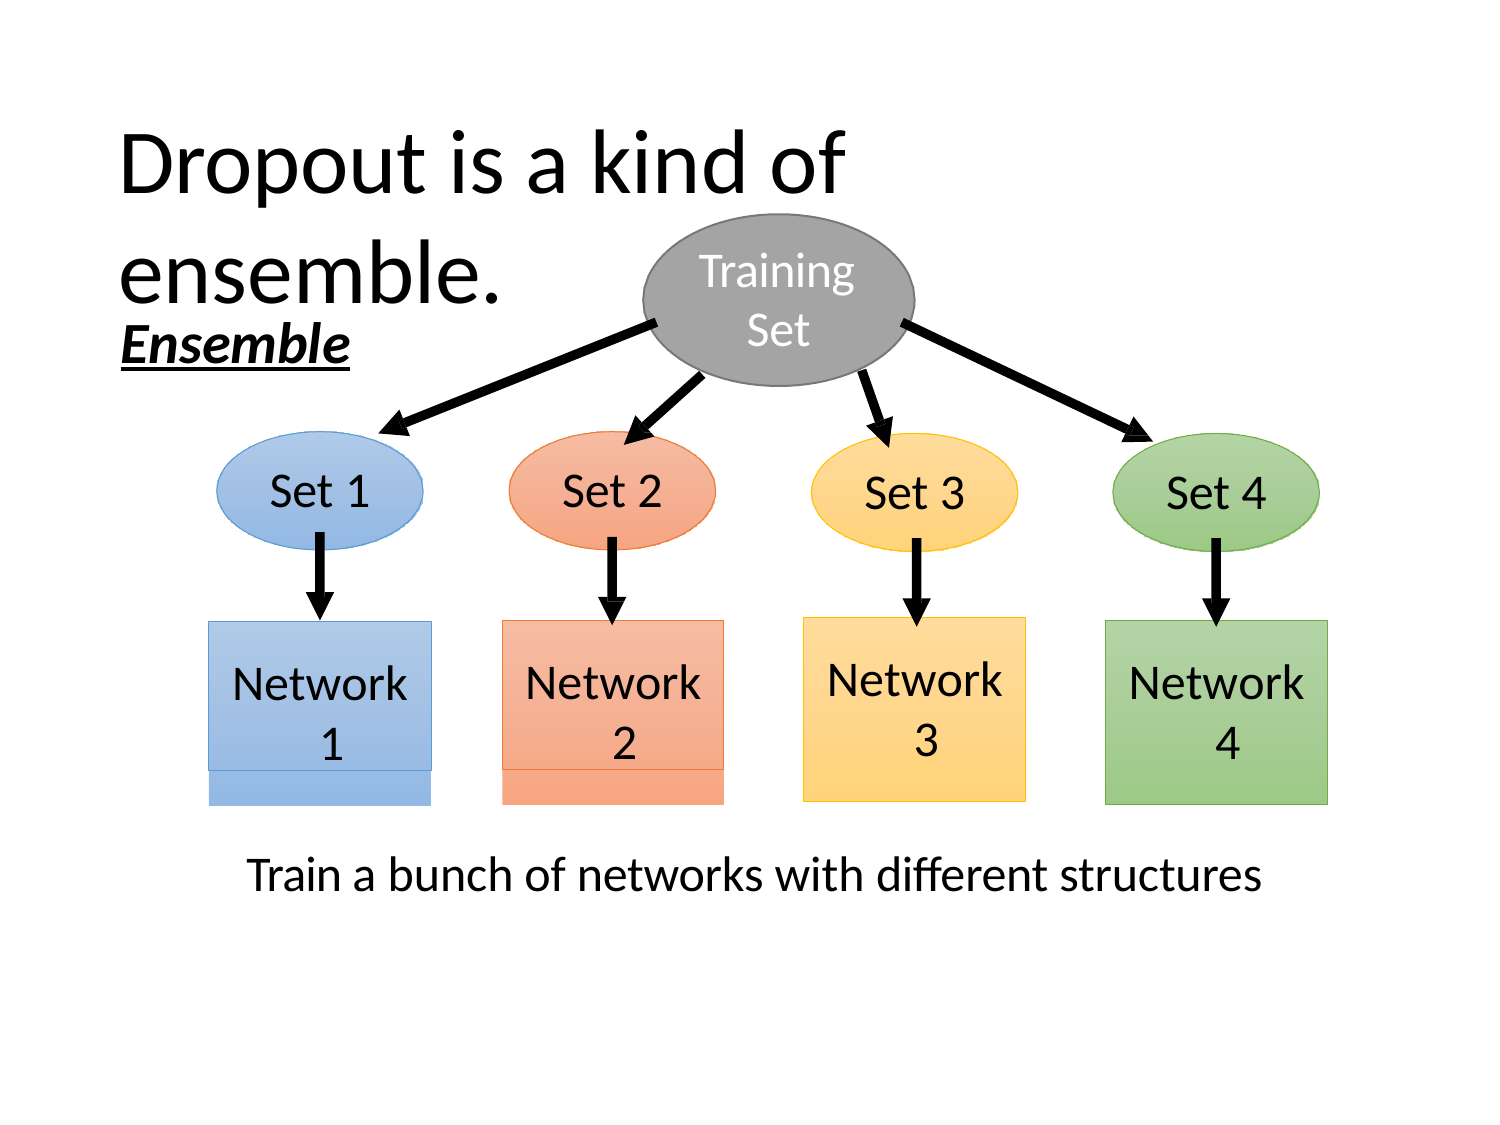

# Dropout is a kind of ensemble.

Training
Set
Ensemble

Set 1
Set 2
Set 3
Set 4

Network  2

Network  1
Network  3
Network  4
Train a bunch of networks with different structures